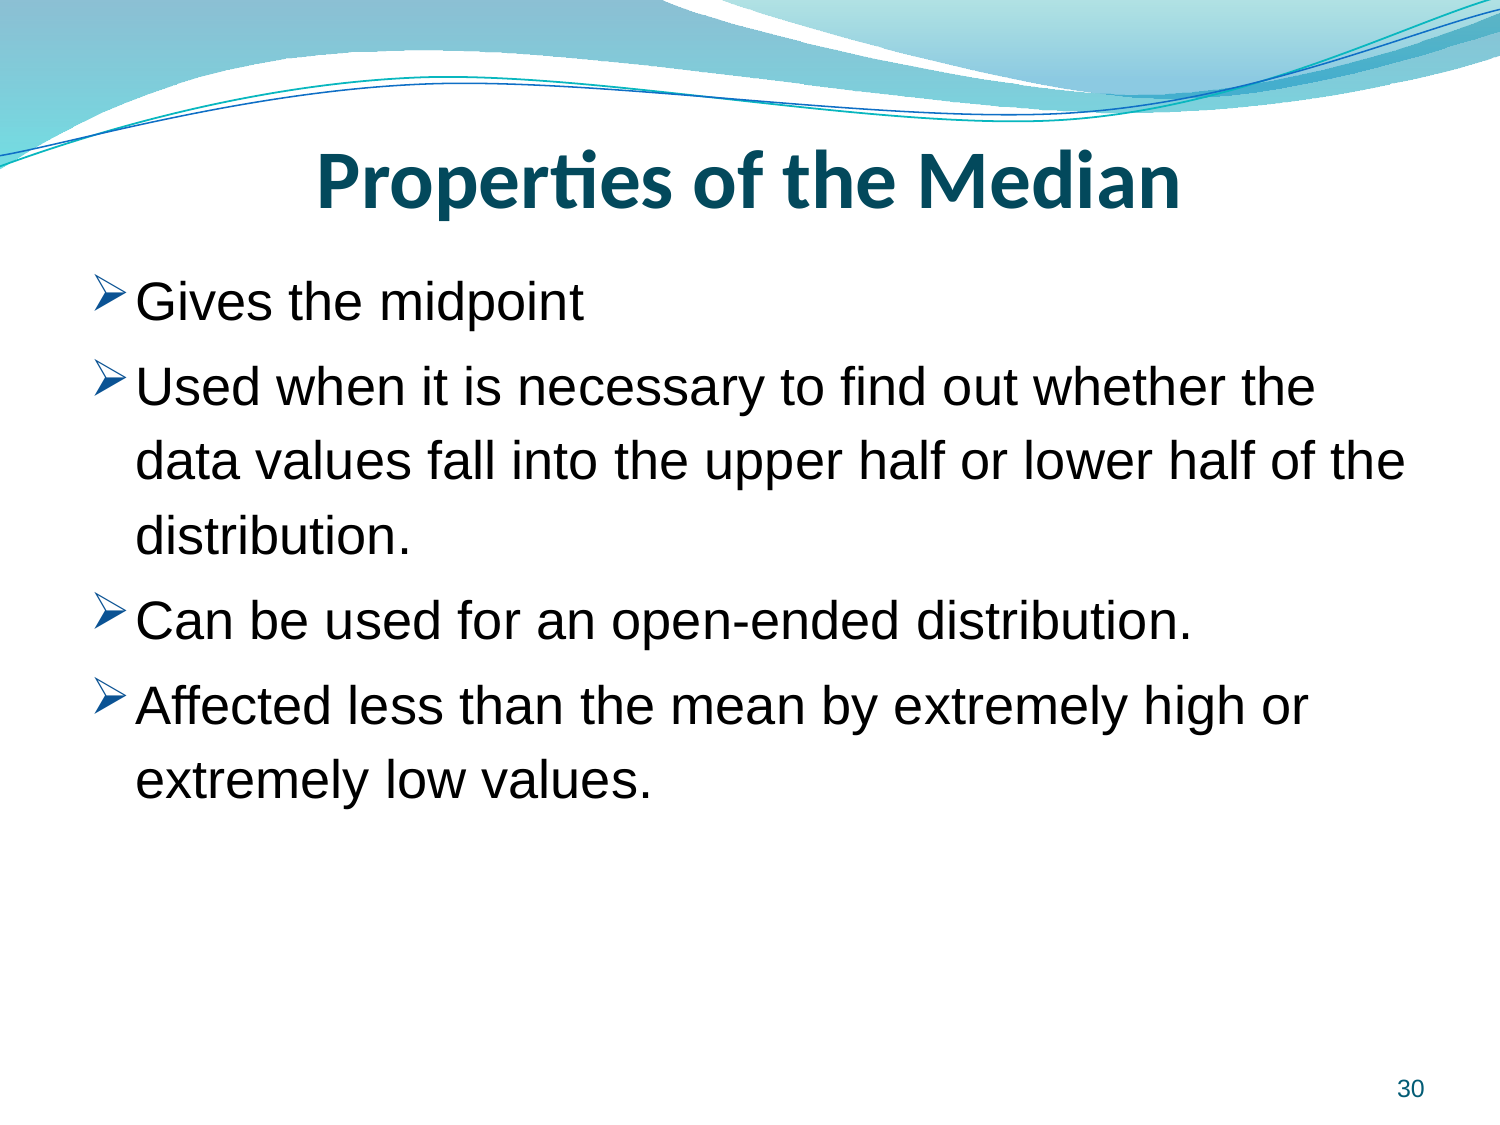

# Properties of the Median
Gives the midpoint
Used when it is necessary to find out whether the data values fall into the upper half or lower half of the distribution.
Can be used for an open-ended distribution.
Affected less than the mean by extremely high or extremely low values.
30